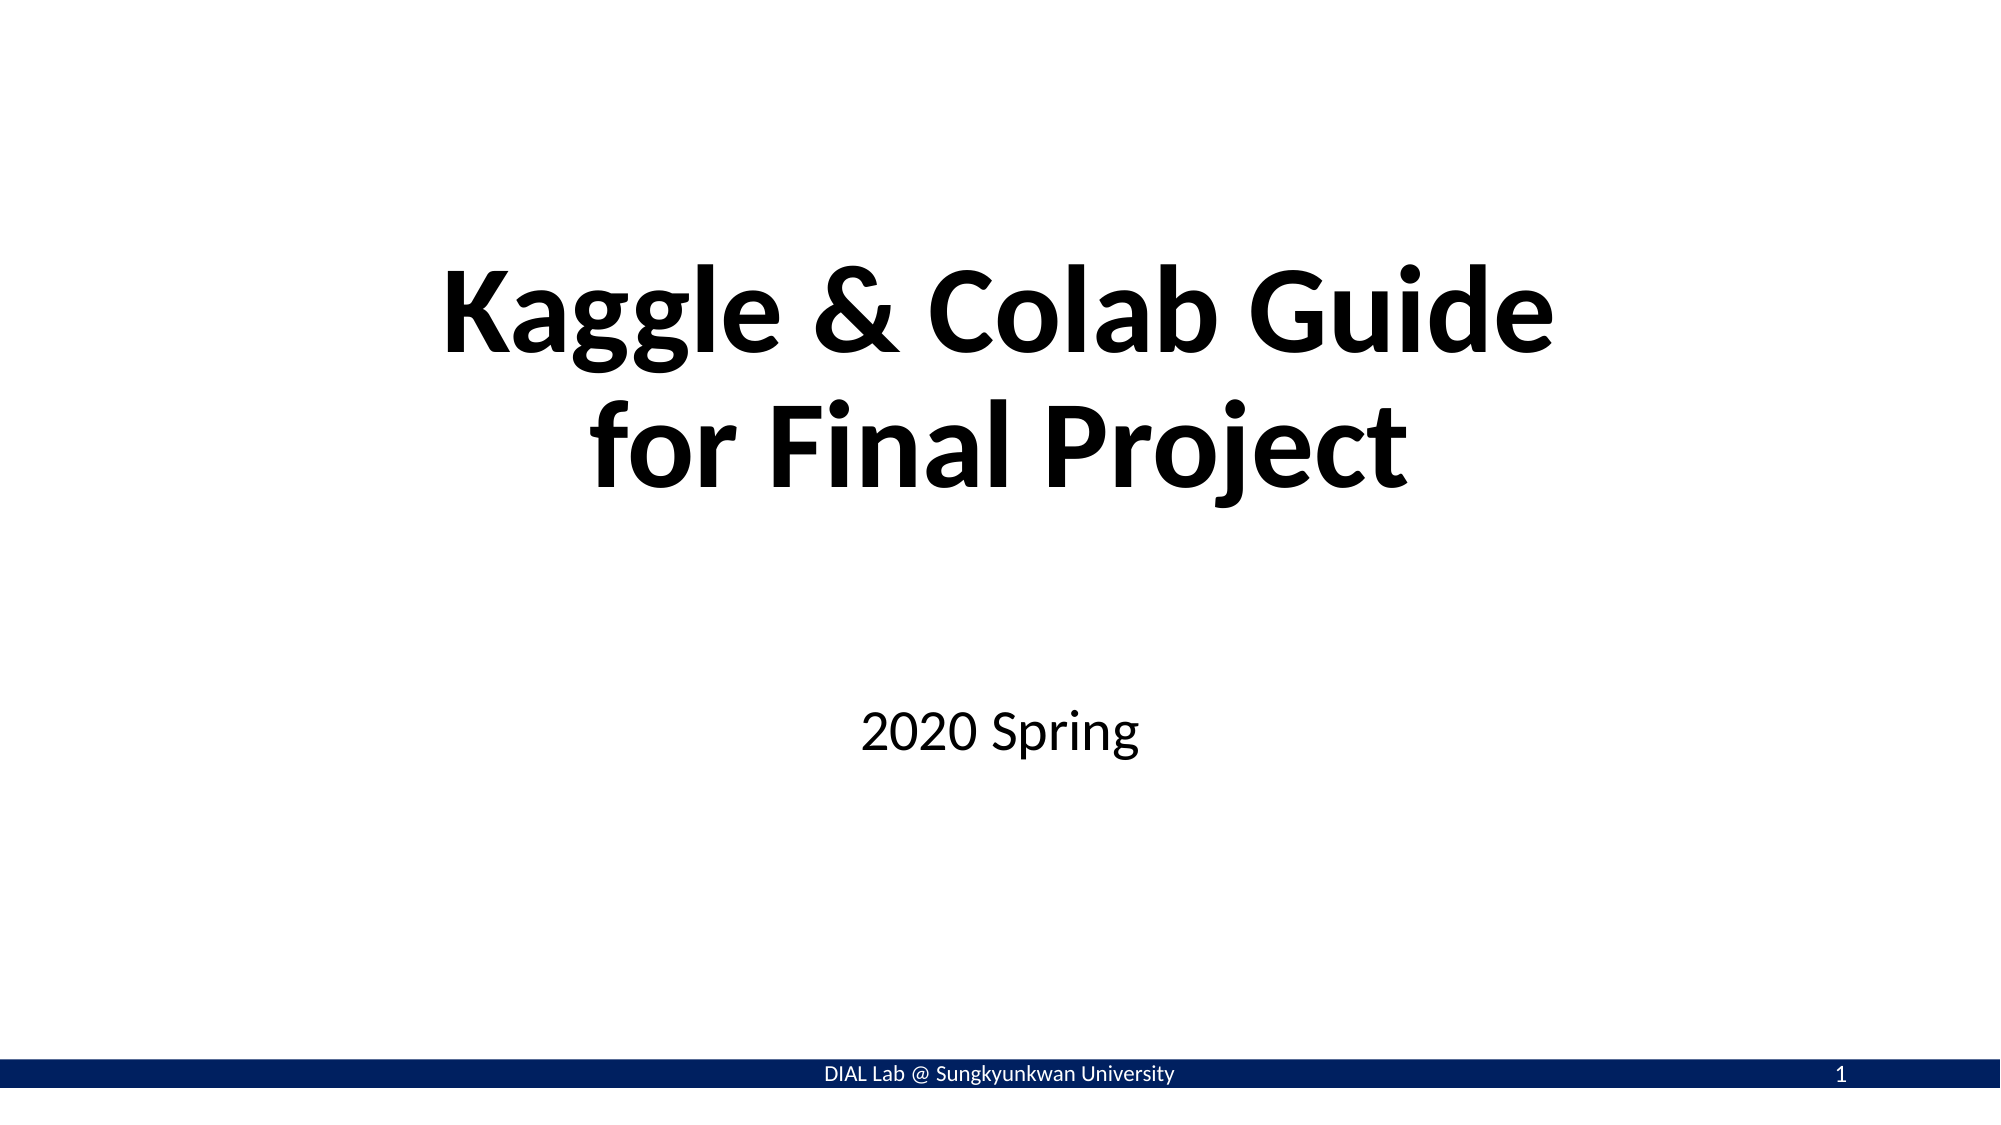

# Kaggle & Colab Guide for Final Project
2020 Spring